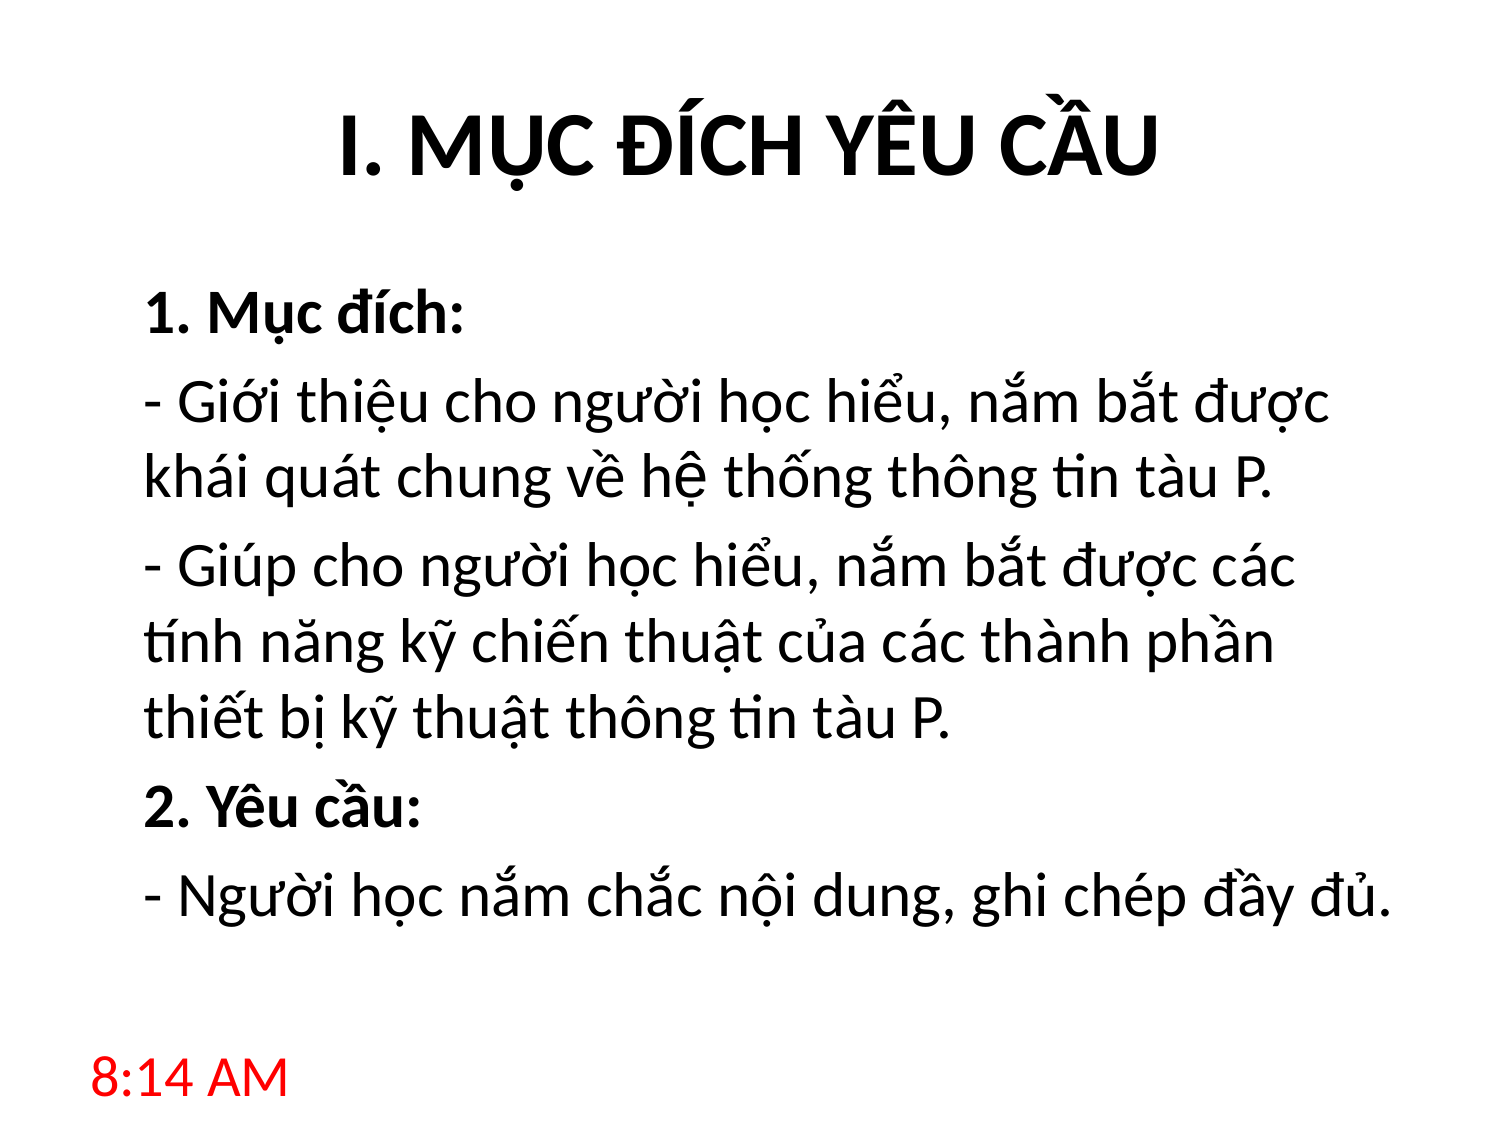

# I. MỤC ĐÍCH YÊU CẦU
	1. Mục đích:
	- Giới thiệu cho người học hiểu, nắm bắt được khái quát chung về hệ thống thông tin tàu P.
	- Giúp cho người học hiểu, nắm bắt được các tính năng kỹ chiến thuật của các thành phần thiết bị kỹ thuật thông tin tàu P.
	2. Yêu cầu:
	- Người học nắm chắc nội dung, ghi chép đầy đủ.
8:14 AM